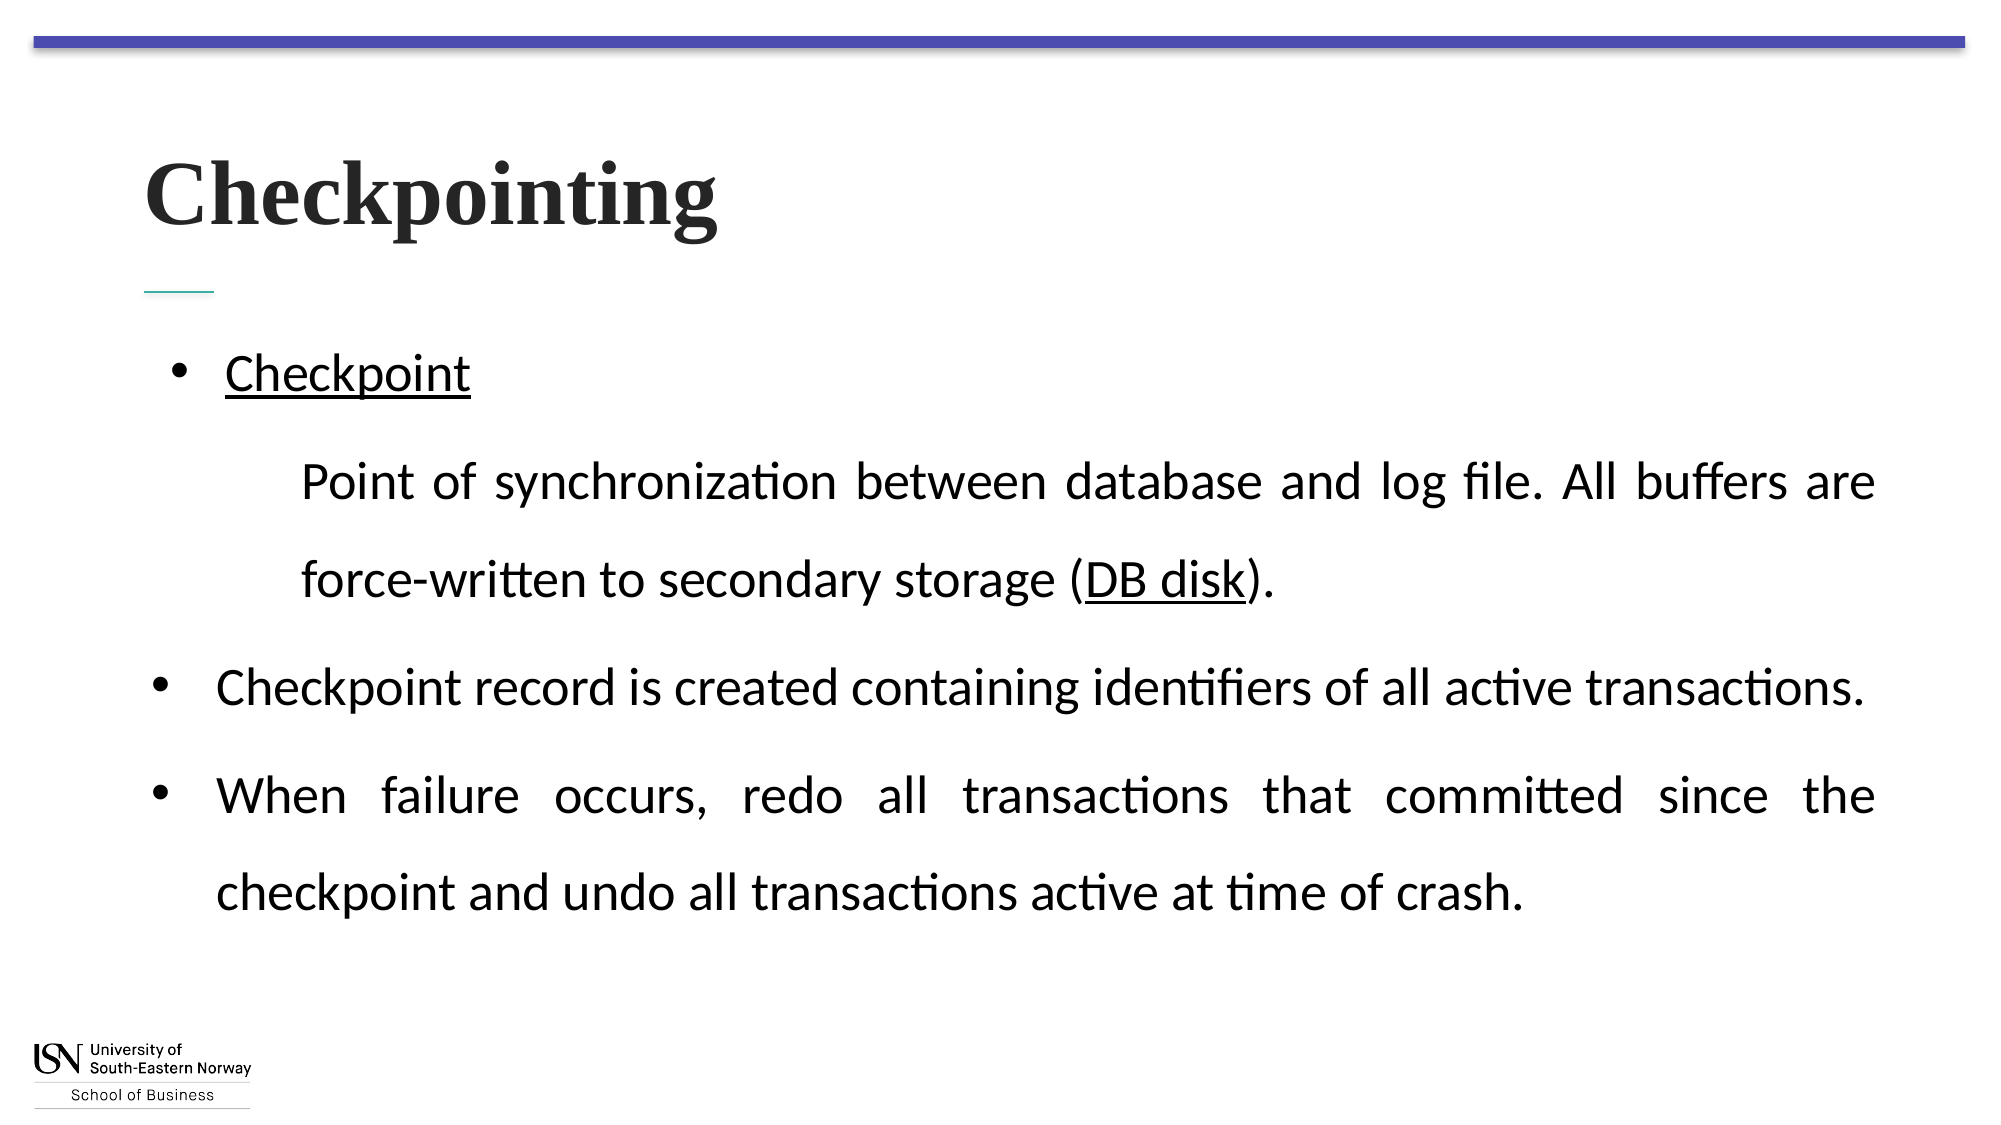

# Checkpointing
Checkpoint
	Point of synchronization between database and log file. All buffers are force-written to secondary storage (DB disk).
Checkpoint record is created containing identifiers of all active transactions.
When failure occurs, redo all transactions that committed since the checkpoint and undo all transactions active at time of crash.